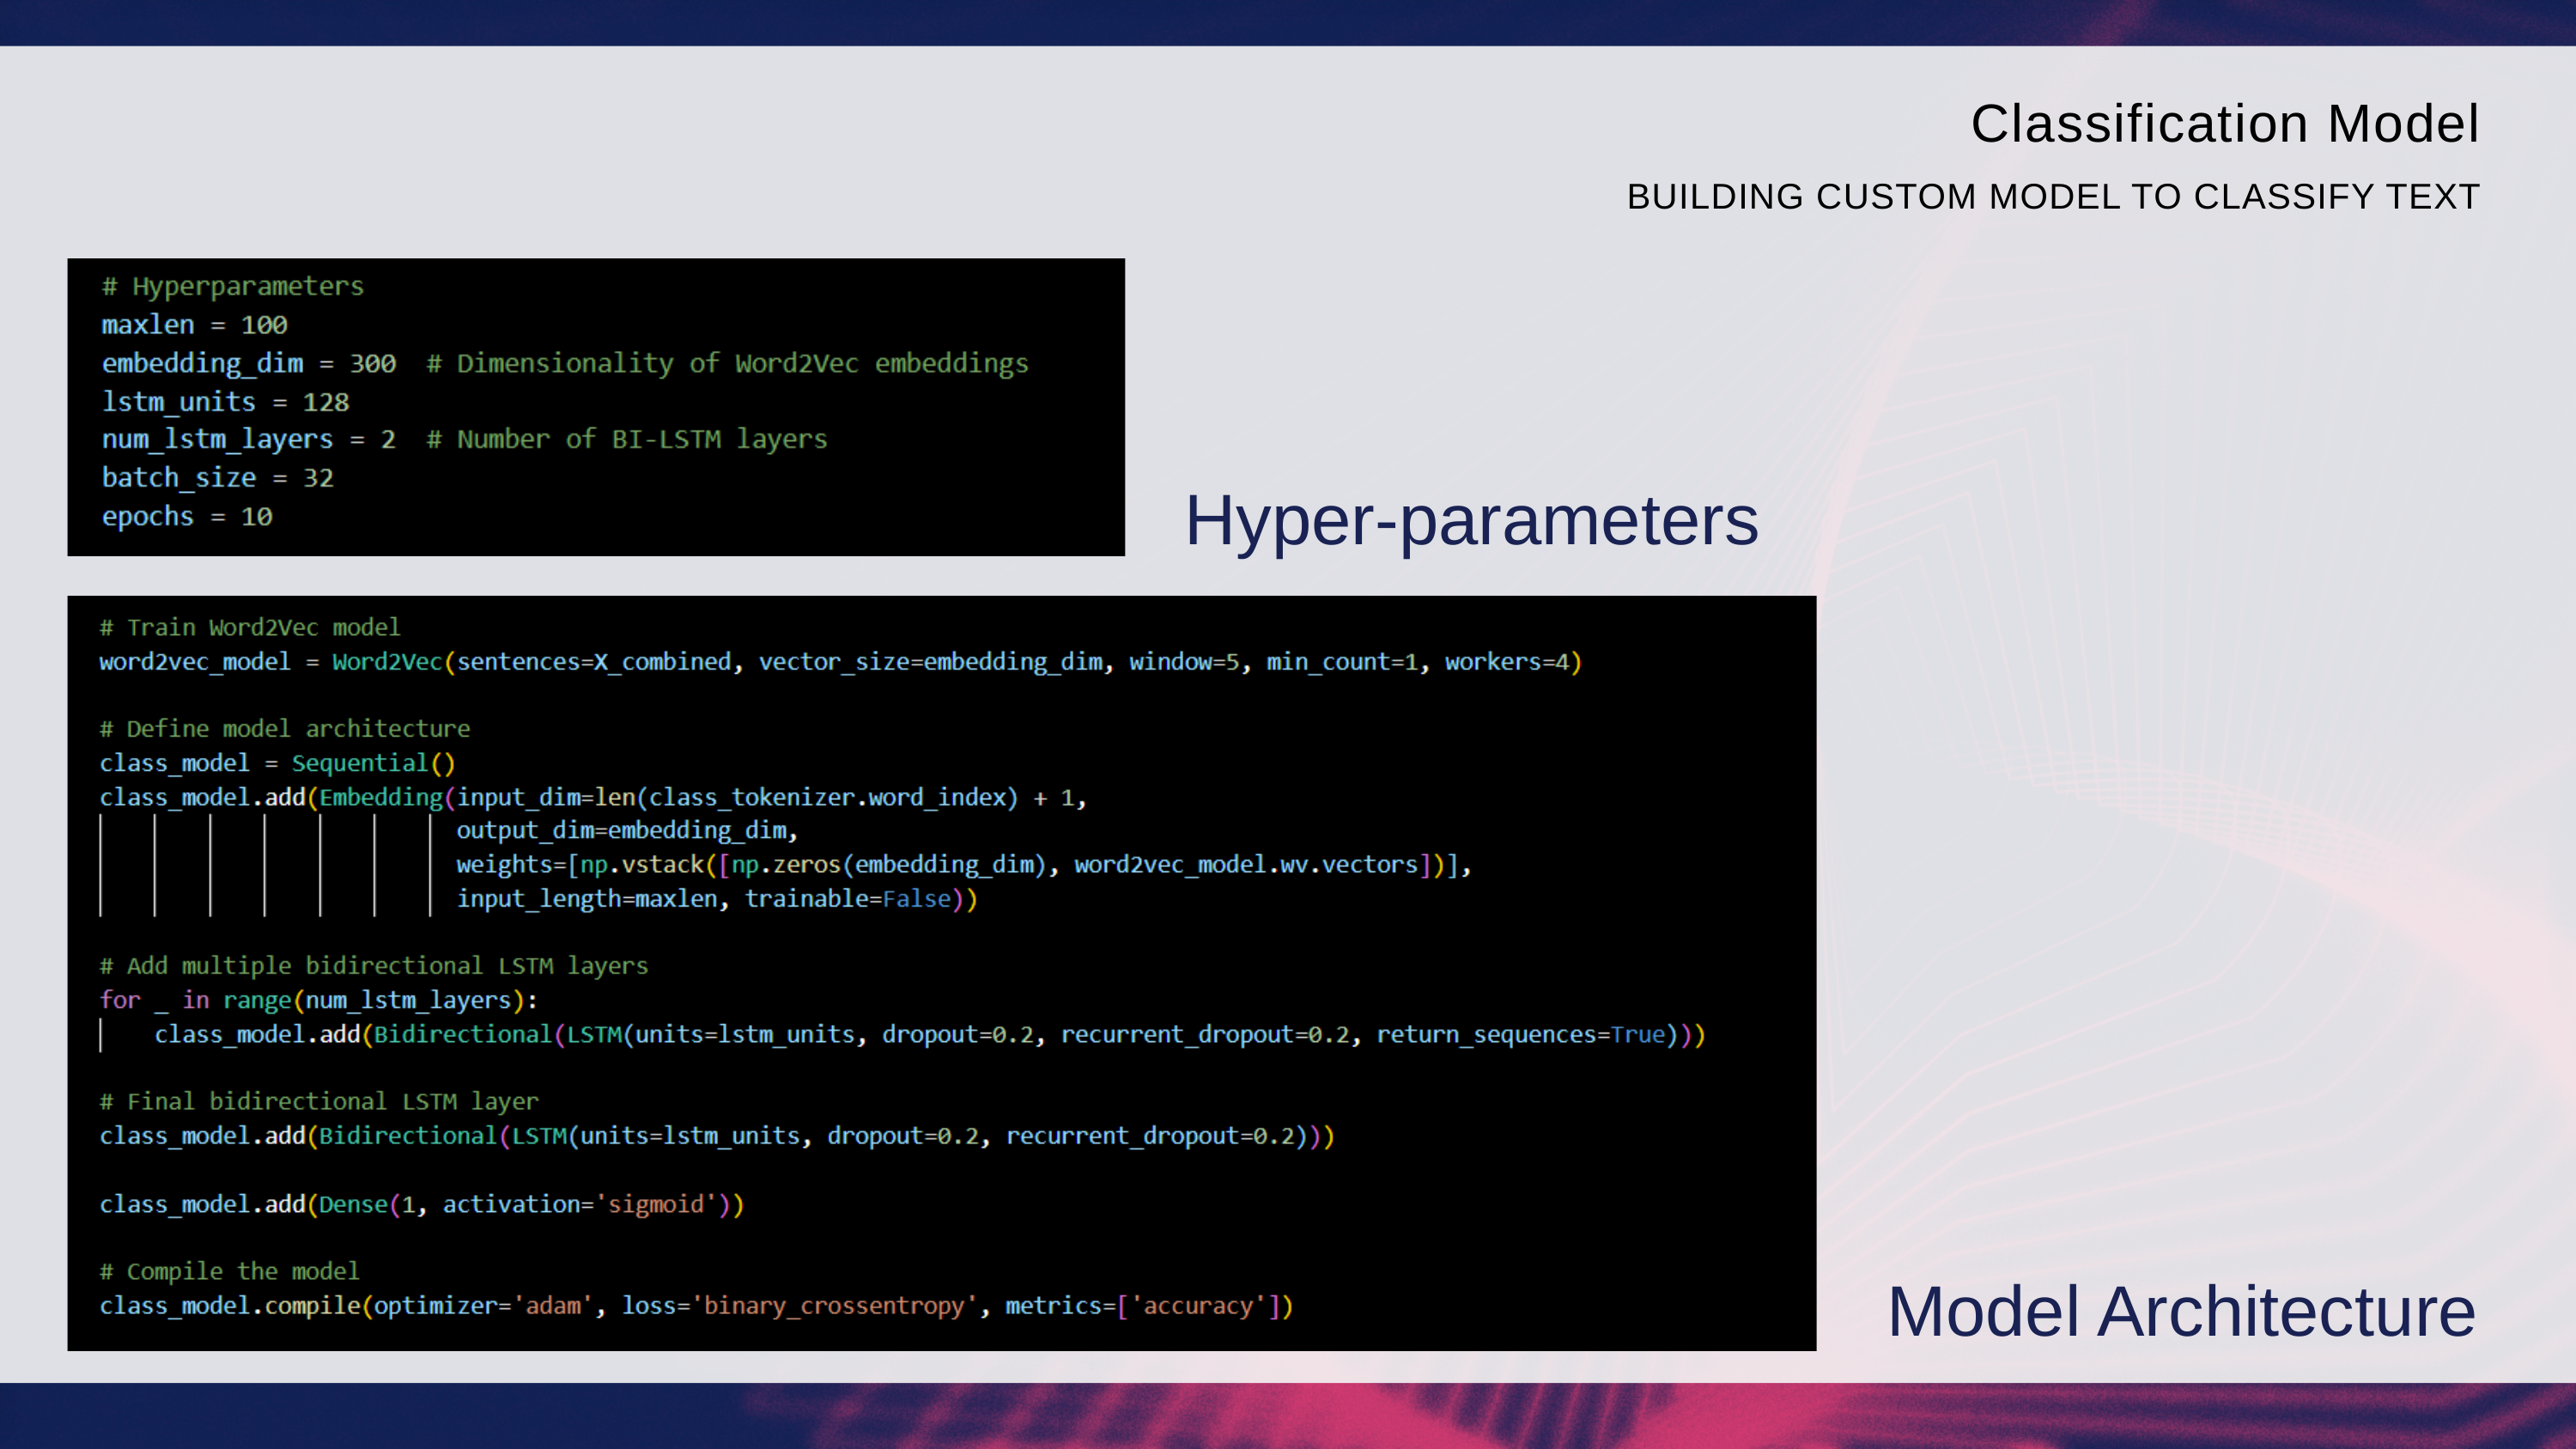

Classification Model
BUILDING CUSTOM MODEL TO CLASSIFY TEXT

Hyper-parameters

Model Architecture